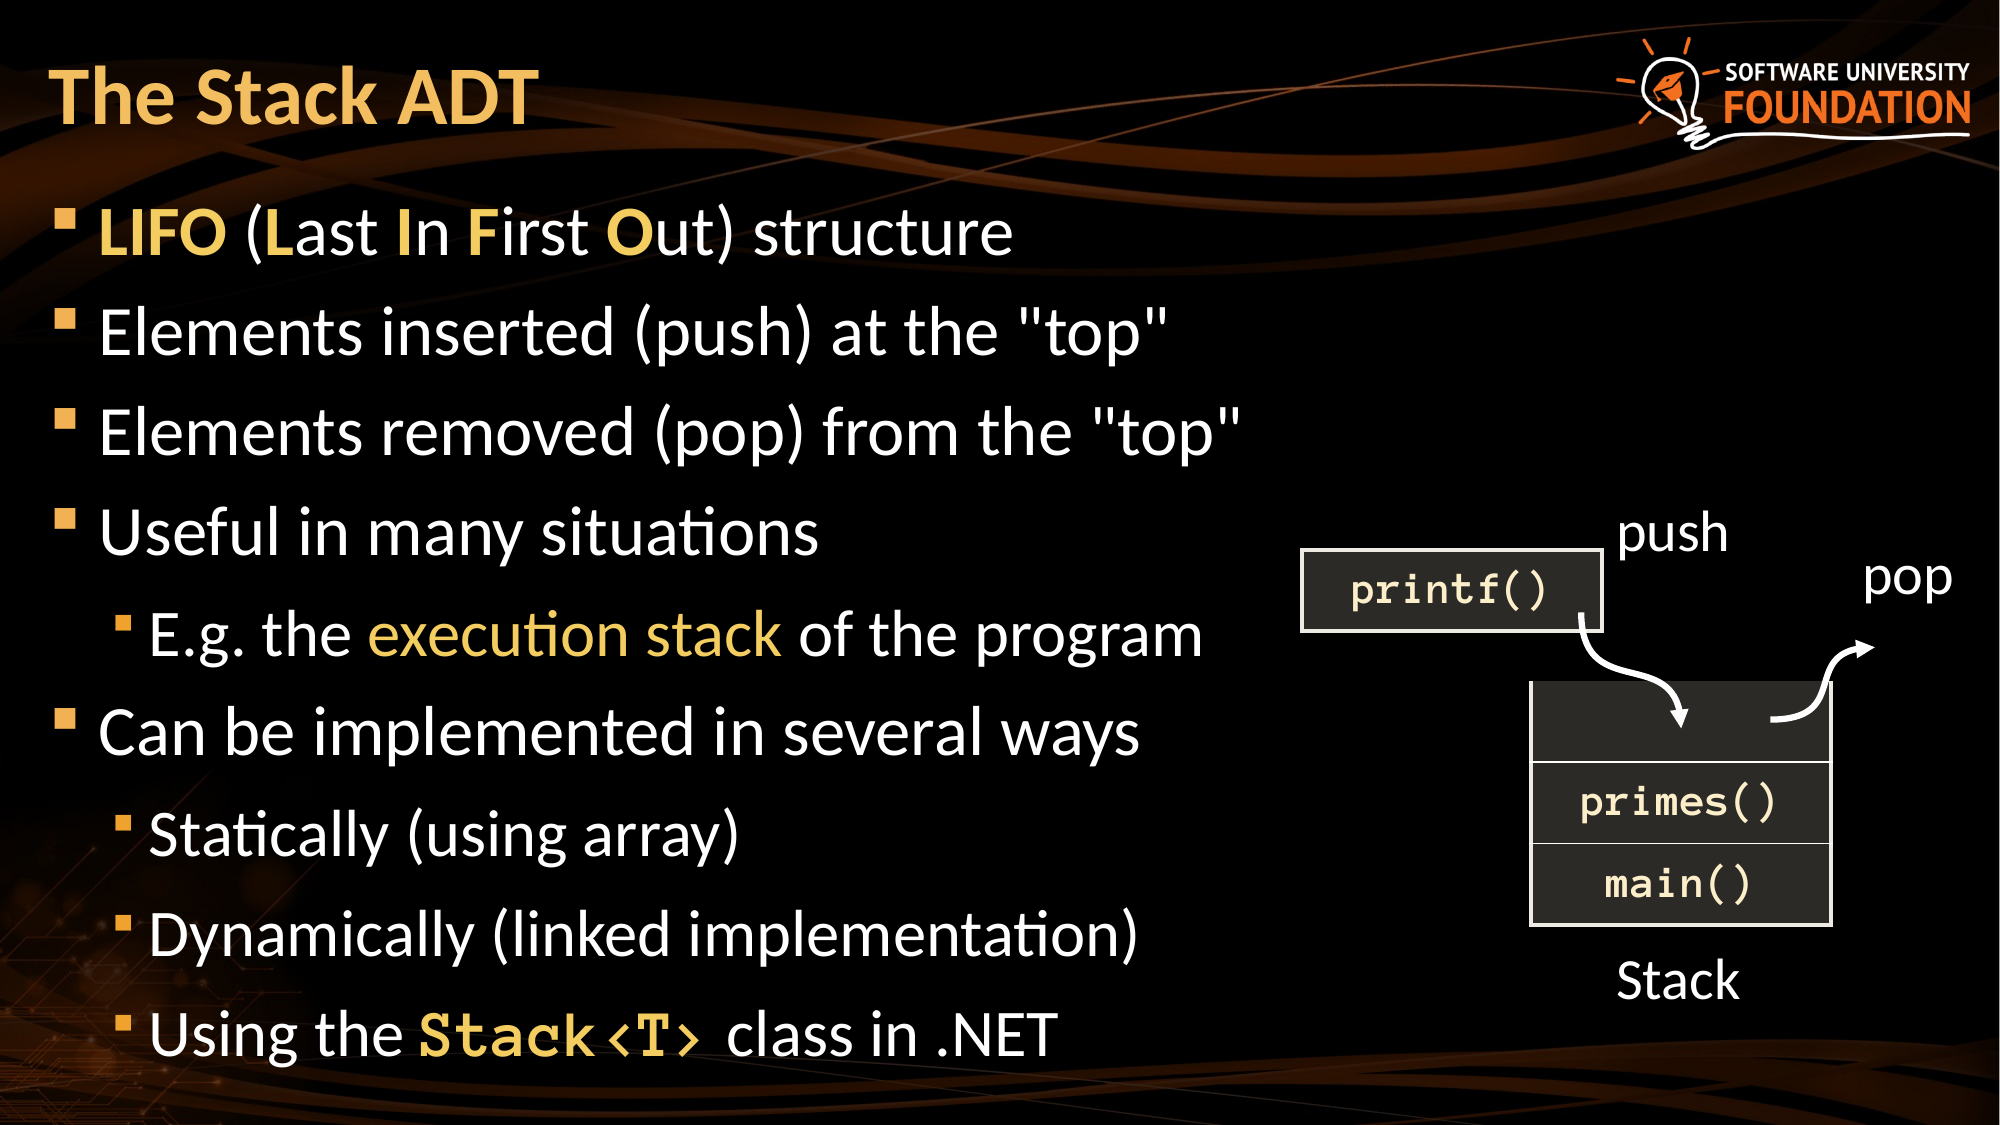

# The Stack ADT
LIFO (Last In First Out) structure
Elements inserted (push) at the "top"
Elements removed (pop) from the "top"
Useful in many situations
E.g. the execution stack of the program
Can be implemented in several ways
Statically (using array)
Dynamically (linked implementation)
Using the Stack<T> class in .NET
push
pop
| printf() |
| --- |
|  |
| --- |
| primes() |
| main() |
Stack